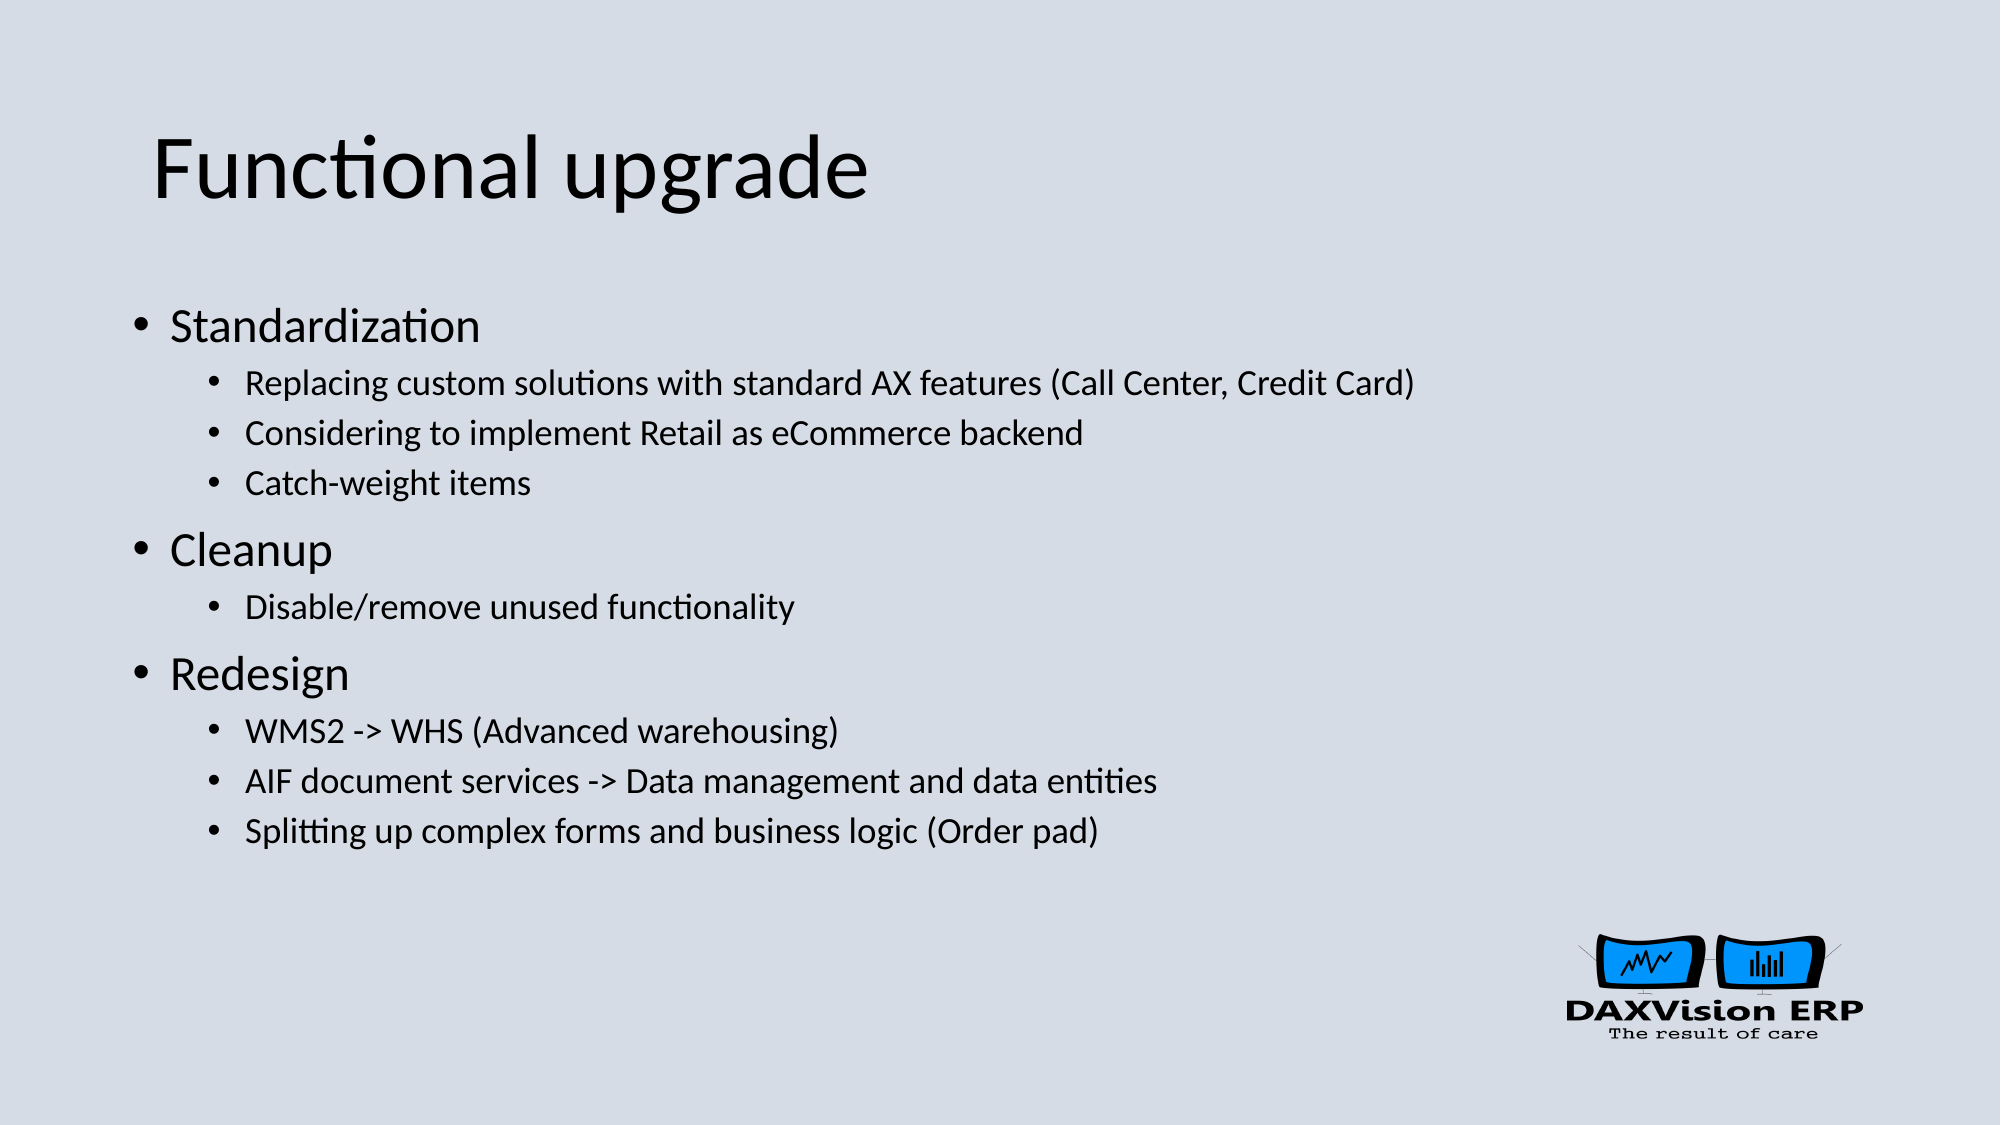

# Functional upgrade
Standardization
Replacing custom solutions with standard AX features (Call Center, Credit Card)
Considering to implement Retail as eCommerce backend
Catch-weight items
Cleanup
Disable/remove unused functionality
Redesign
WMS2 -> WHS (Advanced warehousing)
AIF document services -> Data management and data entities
Splitting up complex forms and business logic (Order pad)